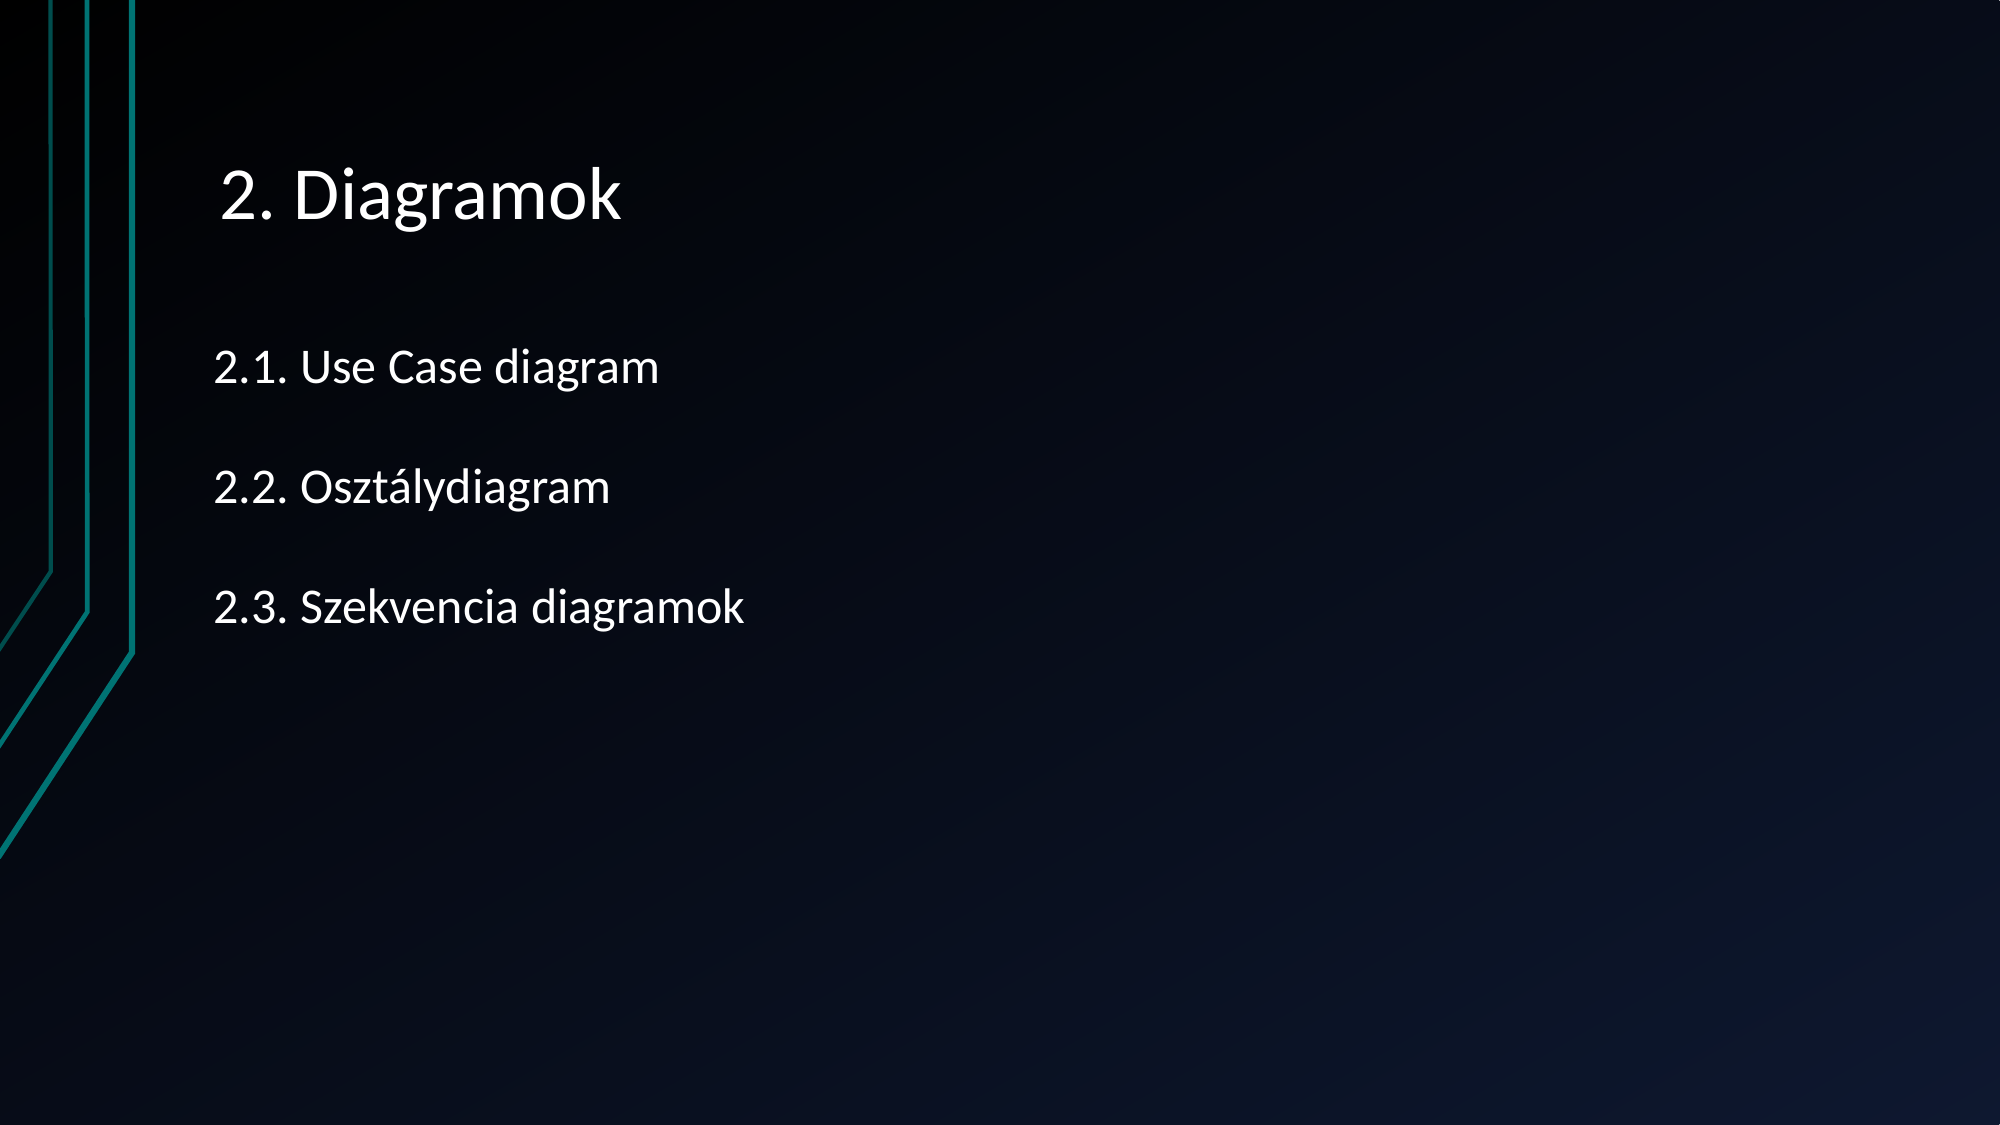

# 2. Diagramok
2.1. Use Case diagram

2.2. Osztálydiagram

2.3. Szekvencia diagramok